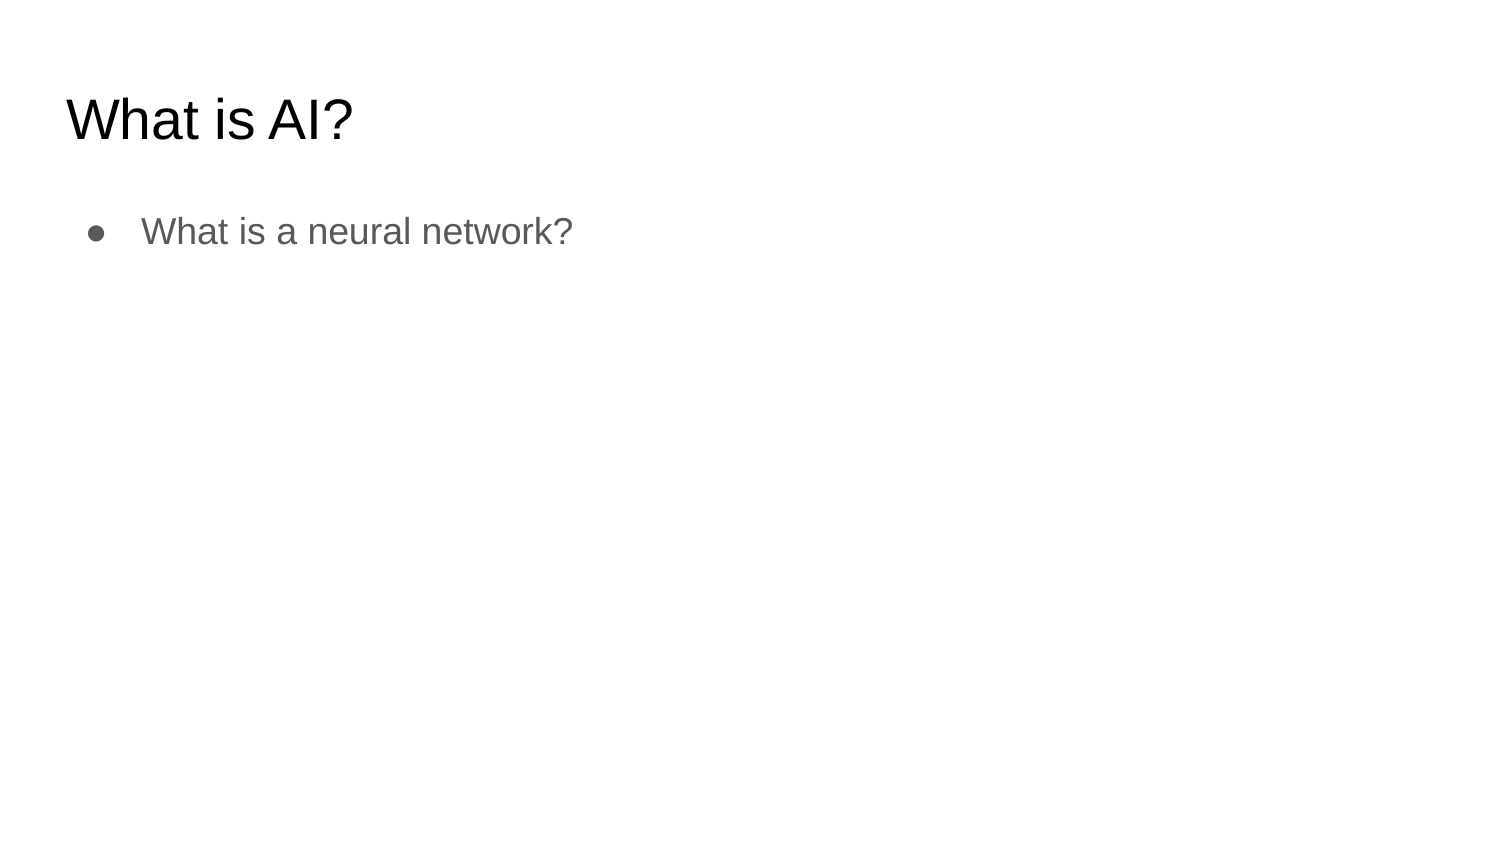

# What is AI?
What is a neural network?